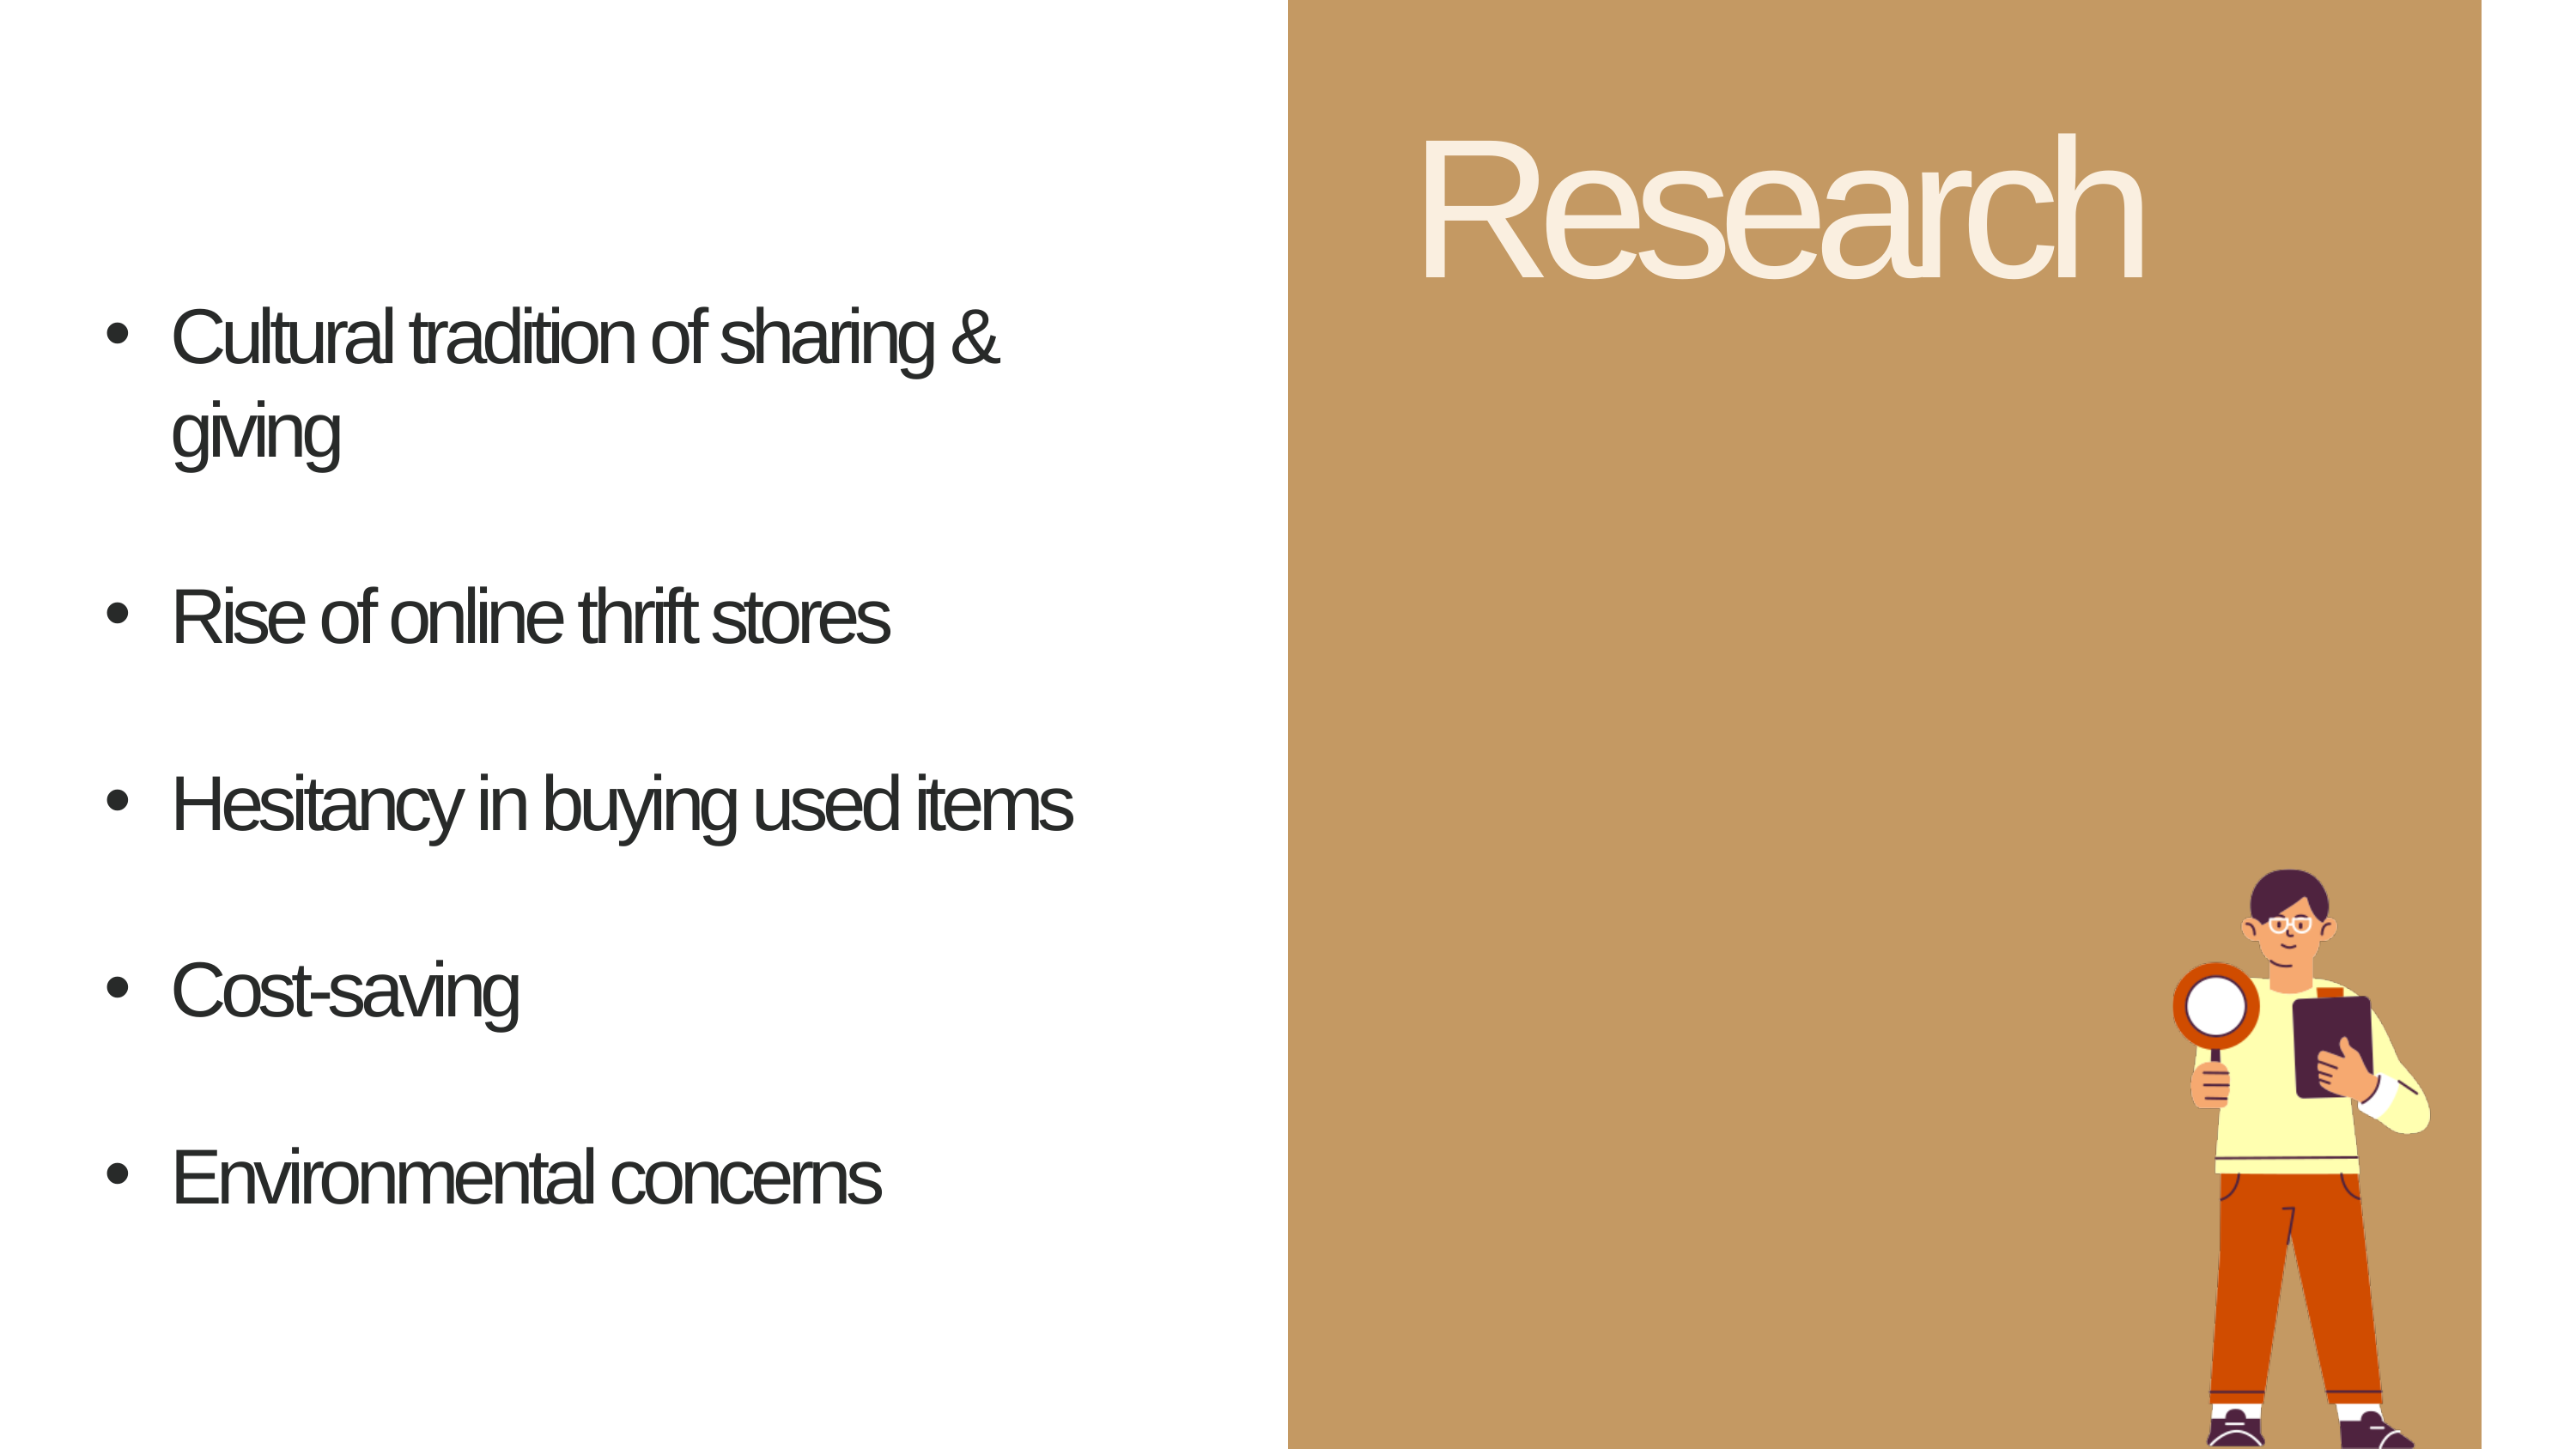

Research
Cultural tradition of sharing & giving

Rise of online thrift stores

Hesitancy in buying used items

Cost-saving

Environmental concerns